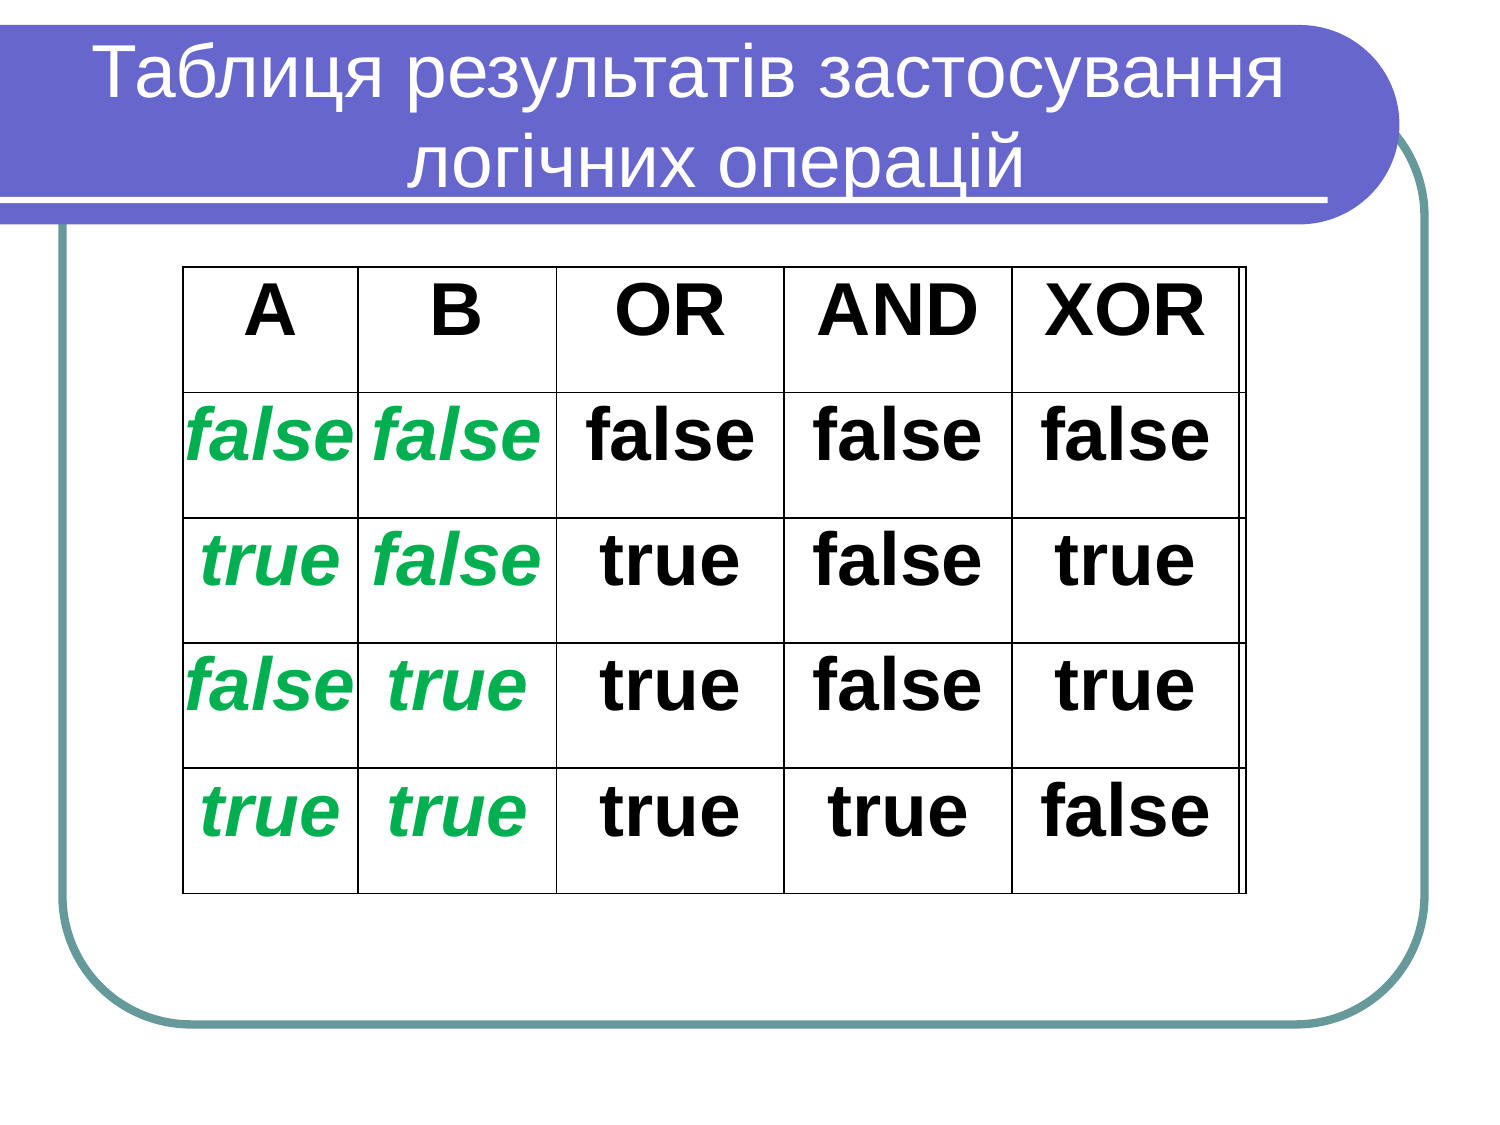

# Таблиця результатів застосування логічних операцій
| A | В | OR | AND | XOR |  |
| --- | --- | --- | --- | --- | --- |
| false | false | false | false | false |  |
| true | false | true | false | true |  |
| false | true | true | false | true |  |
| true | true | true | true | false |  |